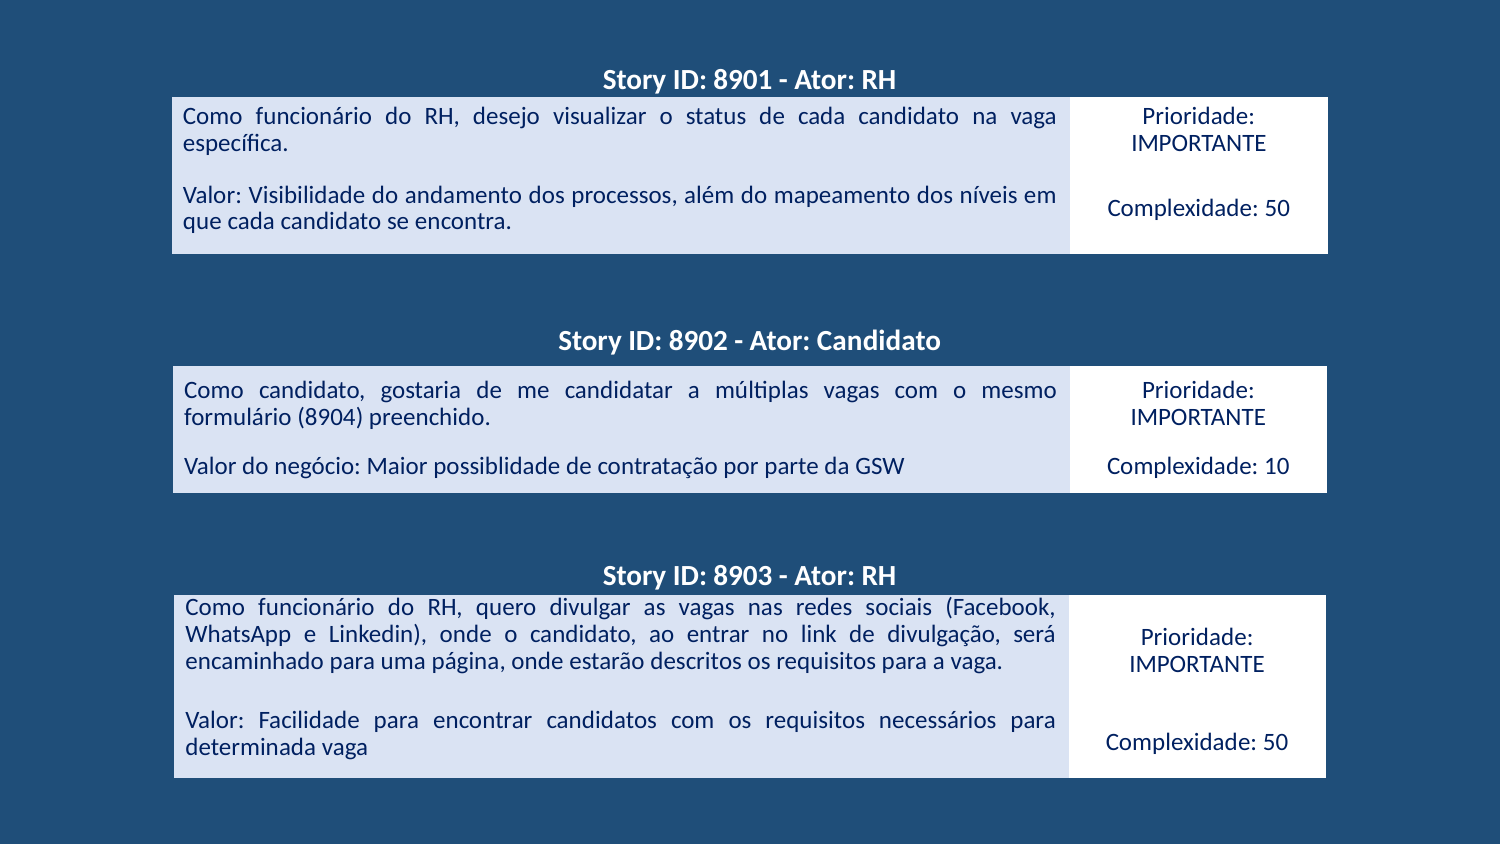

| Story ID: 8901 - Ator: RH |  |
| --- | --- |
| Como funcionário do RH, desejo visualizar o status de cada candidato na vaga específica. | Prioridade: IMPORTANTE |
| Valor: Visibilidade do andamento dos processos, além do mapeamento dos níveis em que cada candidato se encontra. | Complexidade: 50 |

| Story ID: 8902 - Ator: Candidato |  |
| --- | --- |
| Como candidato, gostaria de me candidatar a múltiplas vagas com o mesmo formulário (8904) preenchido. | Prioridade: IMPORTANTE |
| Valor do negócio: Maior possiblidade de contratação por parte da GSW | Complexidade: 10 |
| Story ID: 8903 - Ator: RH |  |
| --- | --- |
| Como funcionário do RH, quero divulgar as vagas nas redes sociais (Facebook, WhatsApp e Linkedin), onde o candidato, ao entrar no link de divulgação, será encaminhado para uma página, onde estarão descritos os requisitos para a vaga. | Prioridade: IMPORTANTE |
| Valor: Facilidade para encontrar candidatos com os requisitos necessários para determinada vaga | Complexidade: 50 |